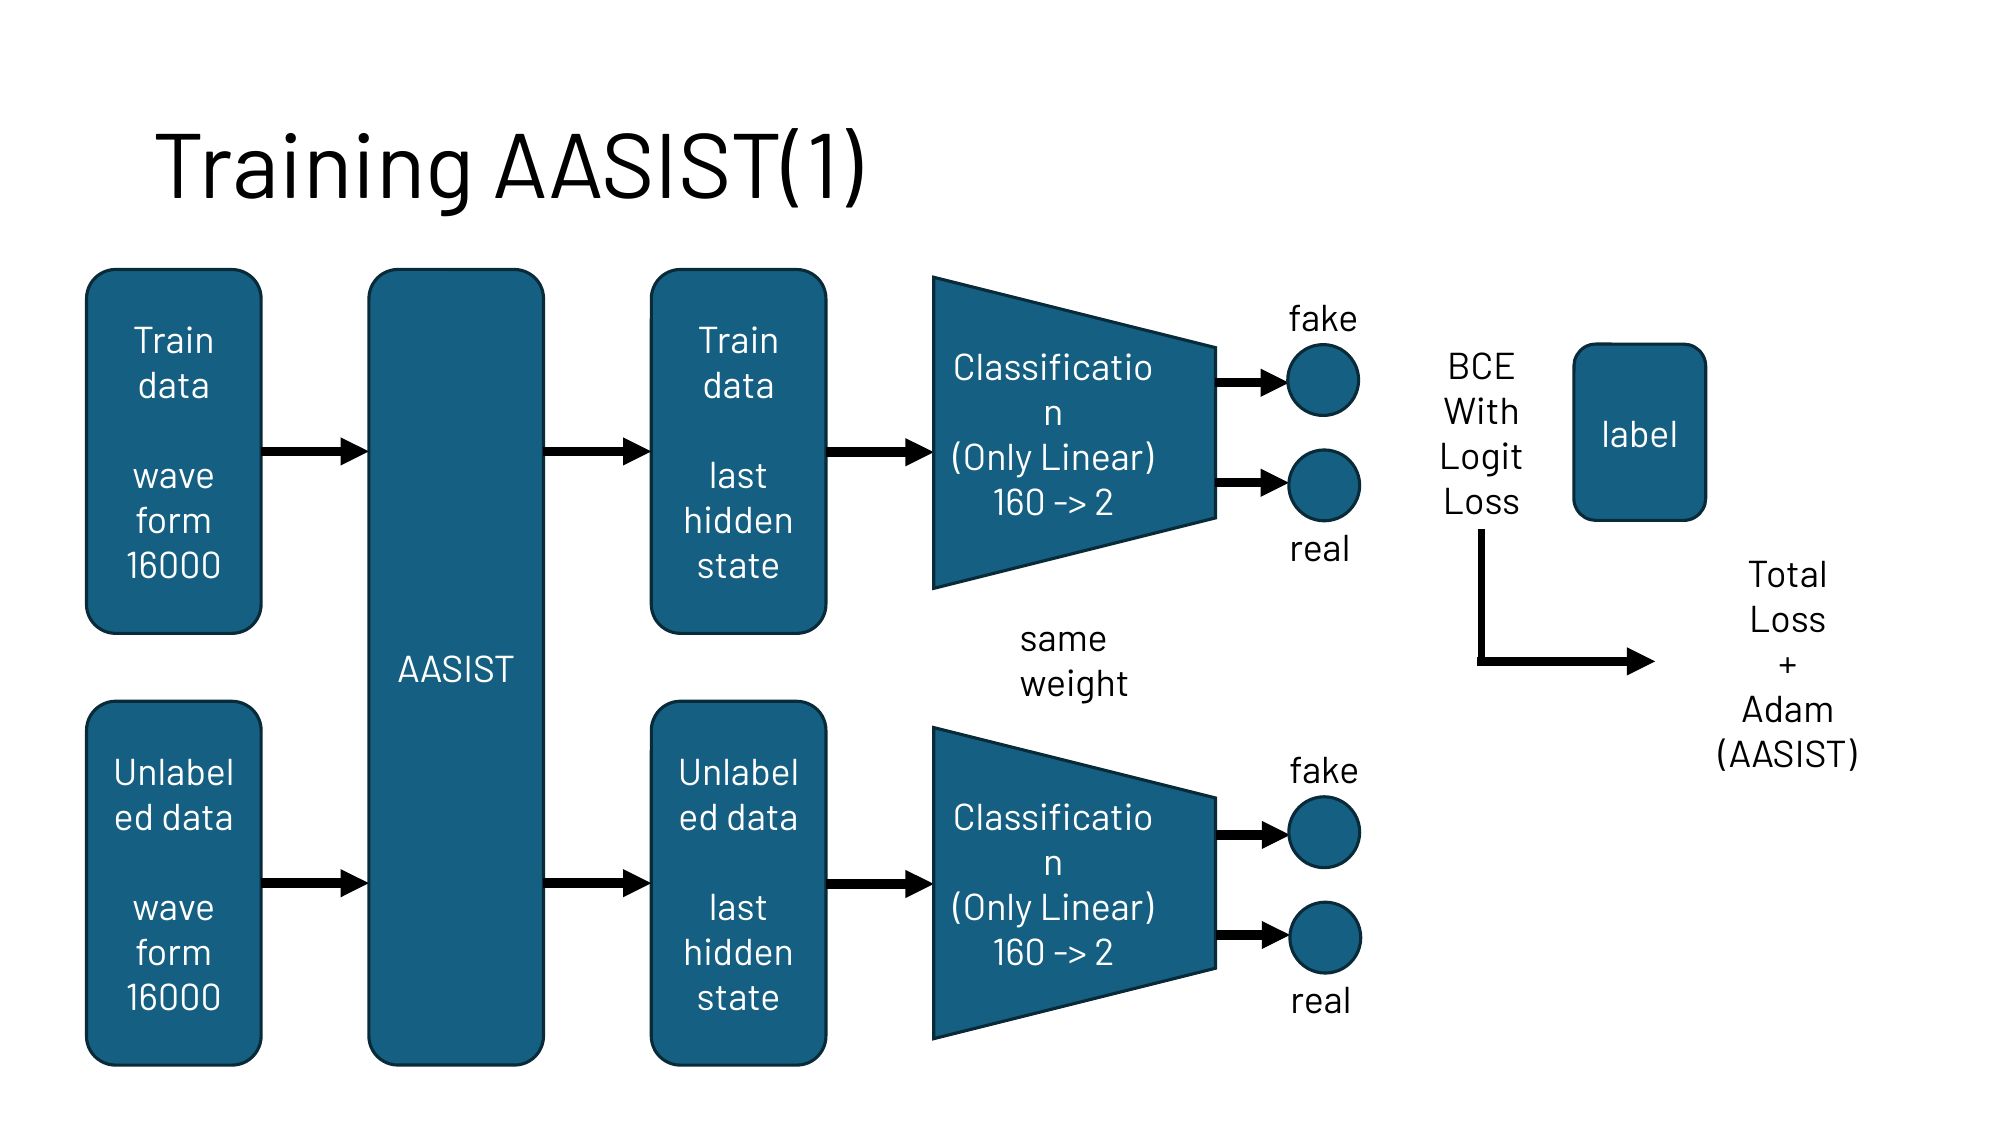

# Training AASIST(1)
AASIST
Train
data

last
hidden
state
Train
data

wave
form
16000
fake
Classification
(Only Linear)
160 -> 2
BCE
With
Logit
Loss
label

real
Total
Loss
+
Adam
(AASIST)
same
weight
Unlabeled data

last
hidden
state
Unlabeled data

wave
form
16000
fake
Classification
(Only Linear)
160 -> 2

real